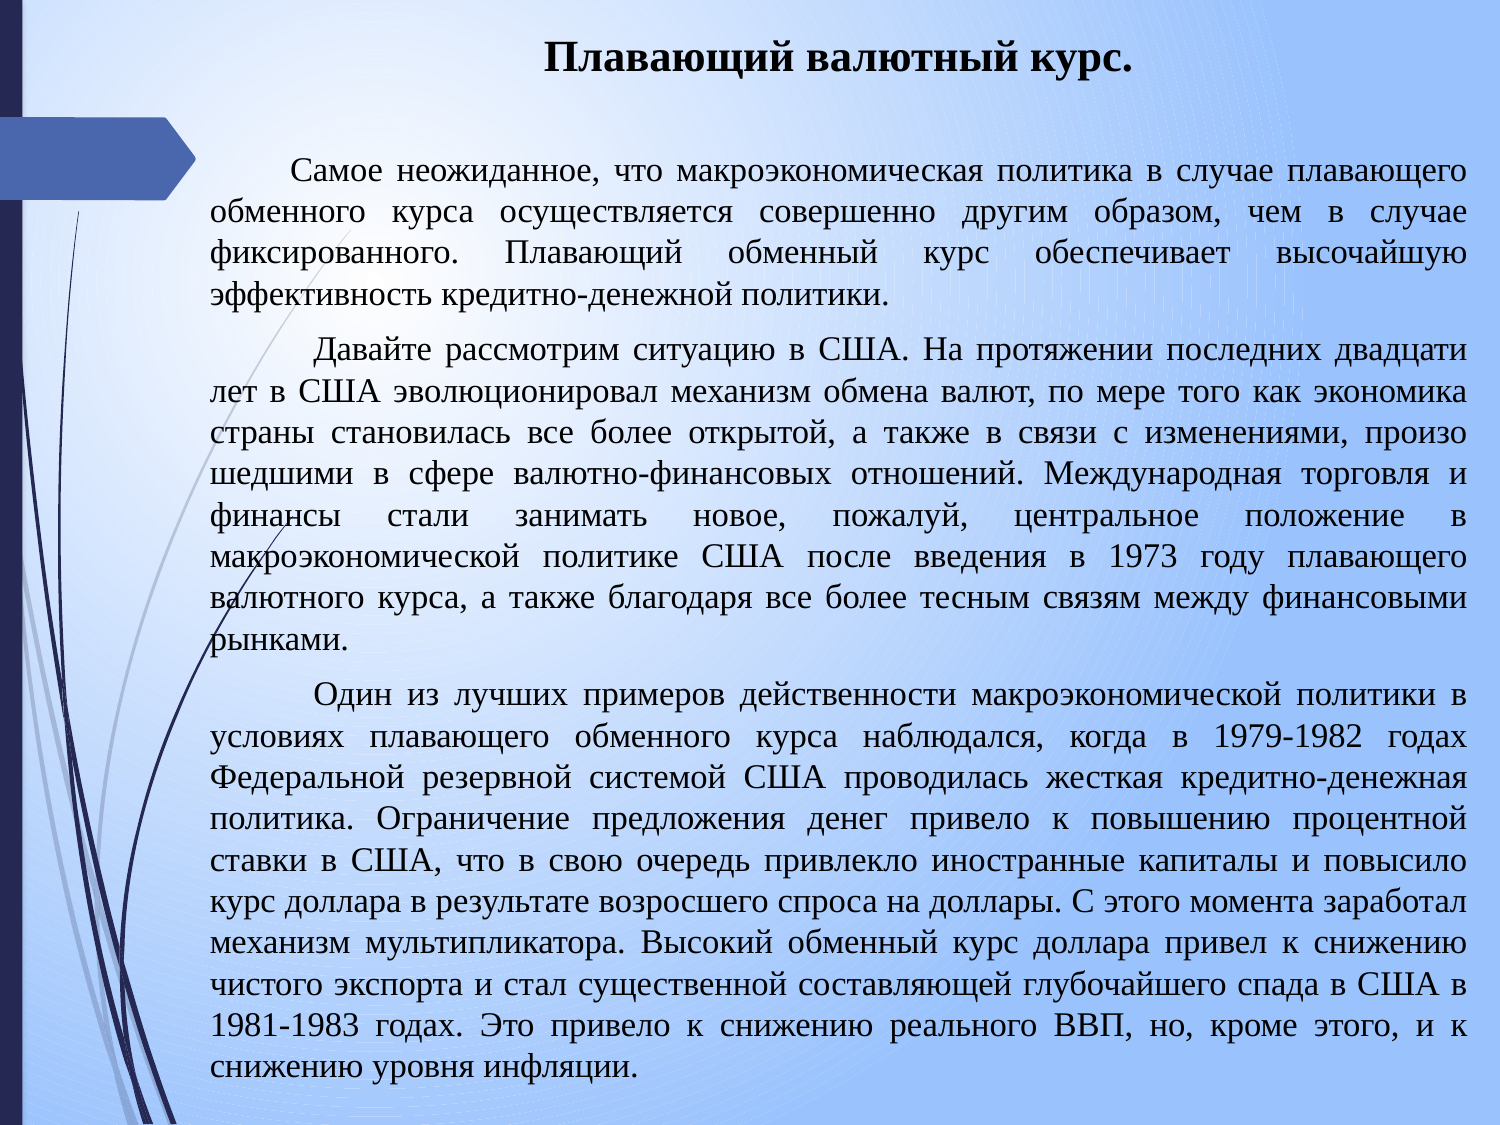

Плавающий валютный курс.

 Самое неожиданное, что мак­роэкономическая политика в случае плавающего обменного курса осуществляется совершенно другим образом, чем в случае фиксированного. Плавающий обменный курс обеспечивает высочайшую эффективность кредитно-денежной политики.
	Давайте рассмотрим ситуацию в США. На протяжении последних двадцати лет в США эволюционировал механизм об­мена валют, по мере того как экономика страны становилась все более открытой, а также в связи с изменениями, произо­шедшими в сфере валютно-финансовых отношений. Международная торговля и финансы стали занимать новое, пожалуй, центральное положение в макроэкономической политике США после введения в 1973 году плавающего валютного курса, а также благодаря все более тесным связям между финансовы­ми рынками.
	Один из лучших примеров действенности макроэкономи­ческой политики в условиях плавающего обменного курса на­блюдался, когда в 1979-1982 годах Федеральной резервной сис­темой США проводилась жесткая кредитно-денежная полити­ка. Ограничение предложения денег привело к повышению процентной ставки в США, что в свою очередь привлекло ино­странные капиталы и повысило курс доллара в результате возросшего спроса на доллары. С этого момента заработал механизм мультипликатора. Высокий обменный курс доллара при­вел к снижению чистого экспорта и стал существенной составляющей глубочайшего спада в США в 1981-1983 годах. Это привело к снижению реального ВВП, но, кроме этого, и к снижению уровня инфляции.